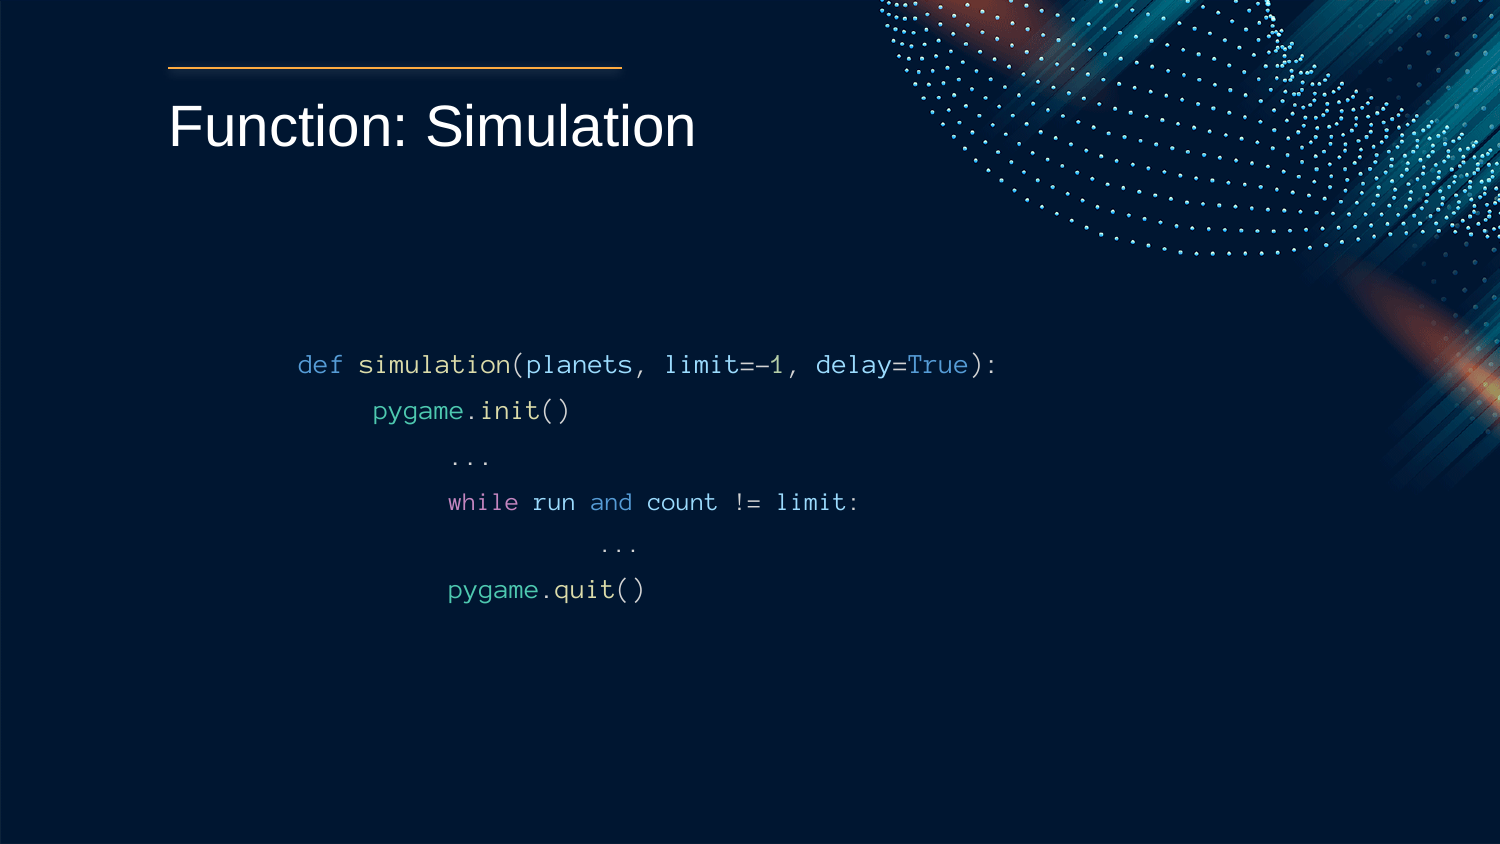

# Function: Simulation
def simulation(planets, limit=-1, delay=True):
pygame.init()
	...
	while run and count != limit:
		...
	pygame.quit()